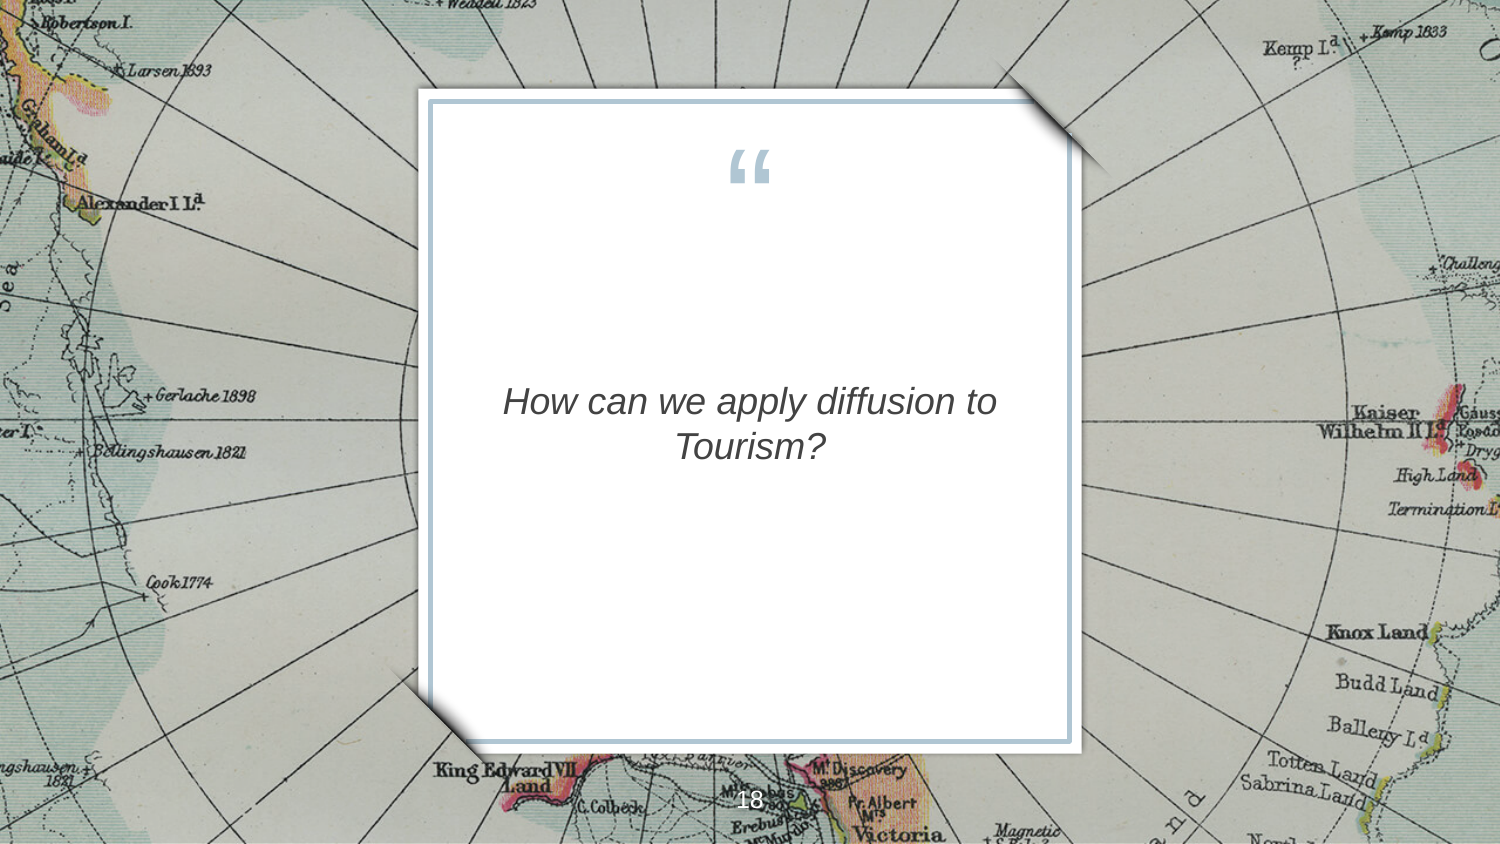

How can we apply diffusion to Tourism?
18